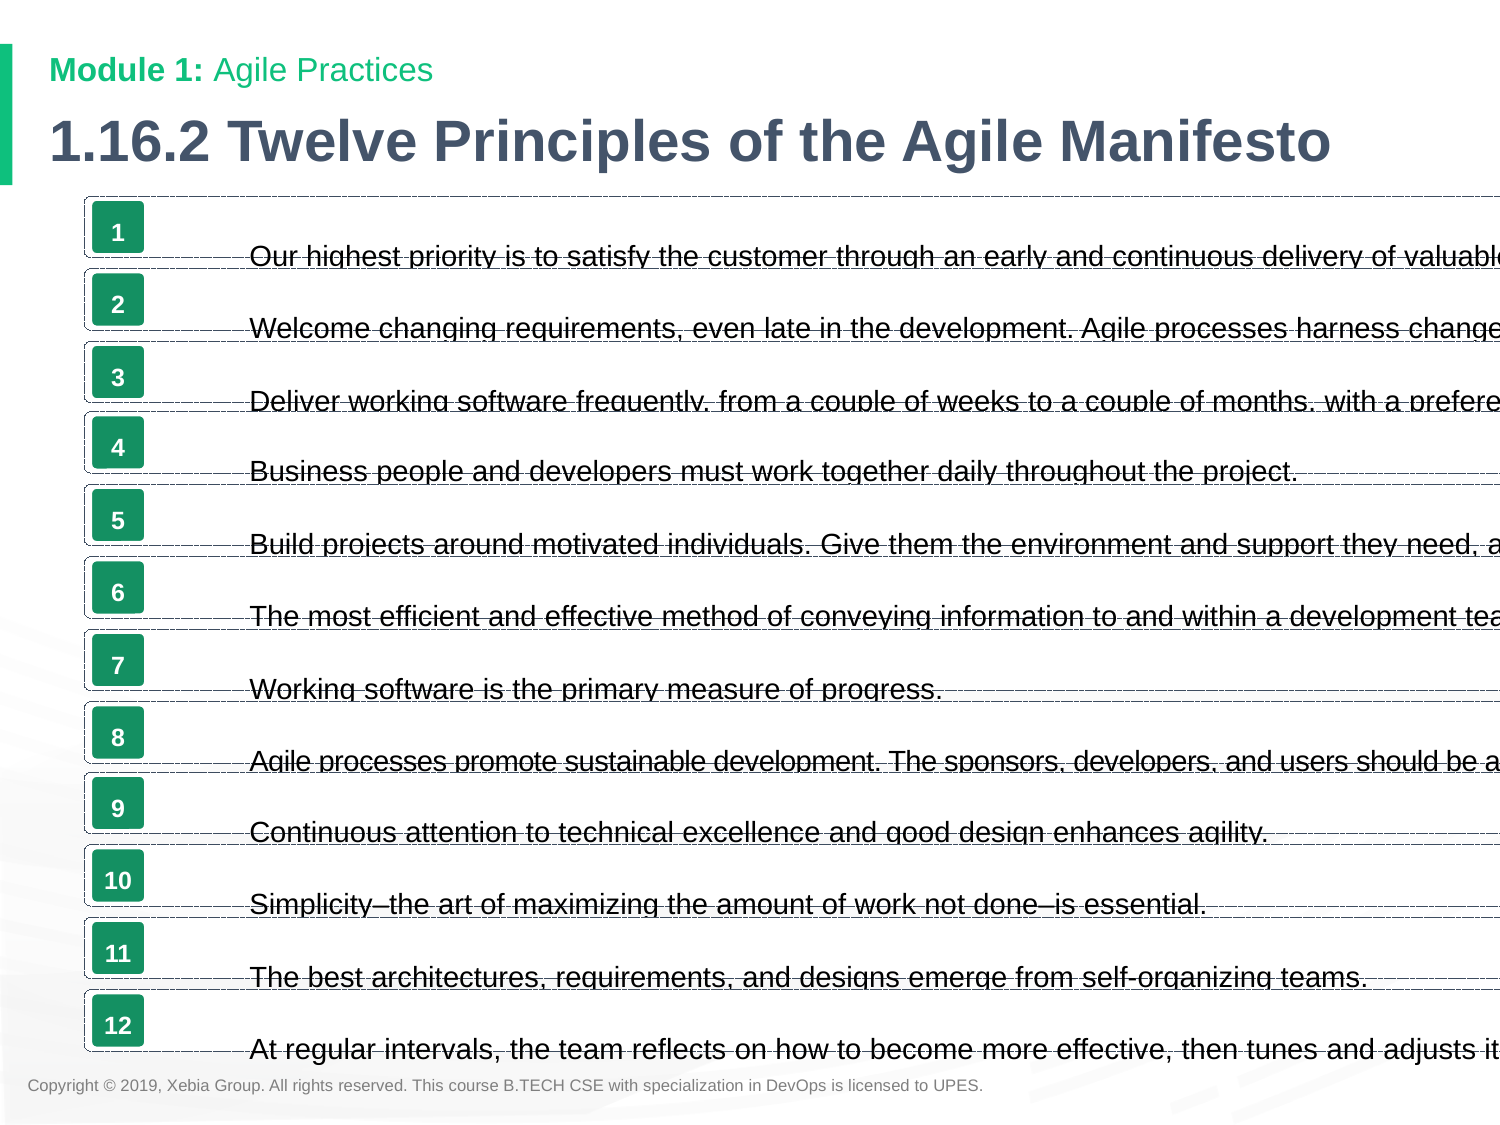

# 1.16.2 Twelve Principles of the Agile Manifesto
Our highest priority is to satisfy the customer through an early and continuous delivery of valuable software.
1
Welcome changing requirements, even late in the development. Agile processes harness change for the customer's competitive advantage.
2
Deliver working software frequently, from a couple of weeks to a couple of months, with a preference to the shorter timescale.
3
Business people and developers must work together daily throughout the project.
4
Build projects around motivated individuals. Give them the environment and support they need, and trust them to get the job done.
5
The most efficient and effective method of conveying information to and within a development team is a face-to-face conversation.
6
Working software is the primary measure of progress.
7
Agile processes promote sustainable development. The sponsors, developers, and users should be able to maintain a constant pace indefinitely.
8
Continuous attention to technical excellence and good design enhances agility.
9
Simplicity‒the art of maximizing the amount of work not done‒is essential.
10
The best architectures, requirements, and designs emerge from self-organizing teams.
11
At regular intervals, the team reflects on how to become more effective, then tunes and adjusts its behavior accordingly.
12

Source: agilemanifesto.org